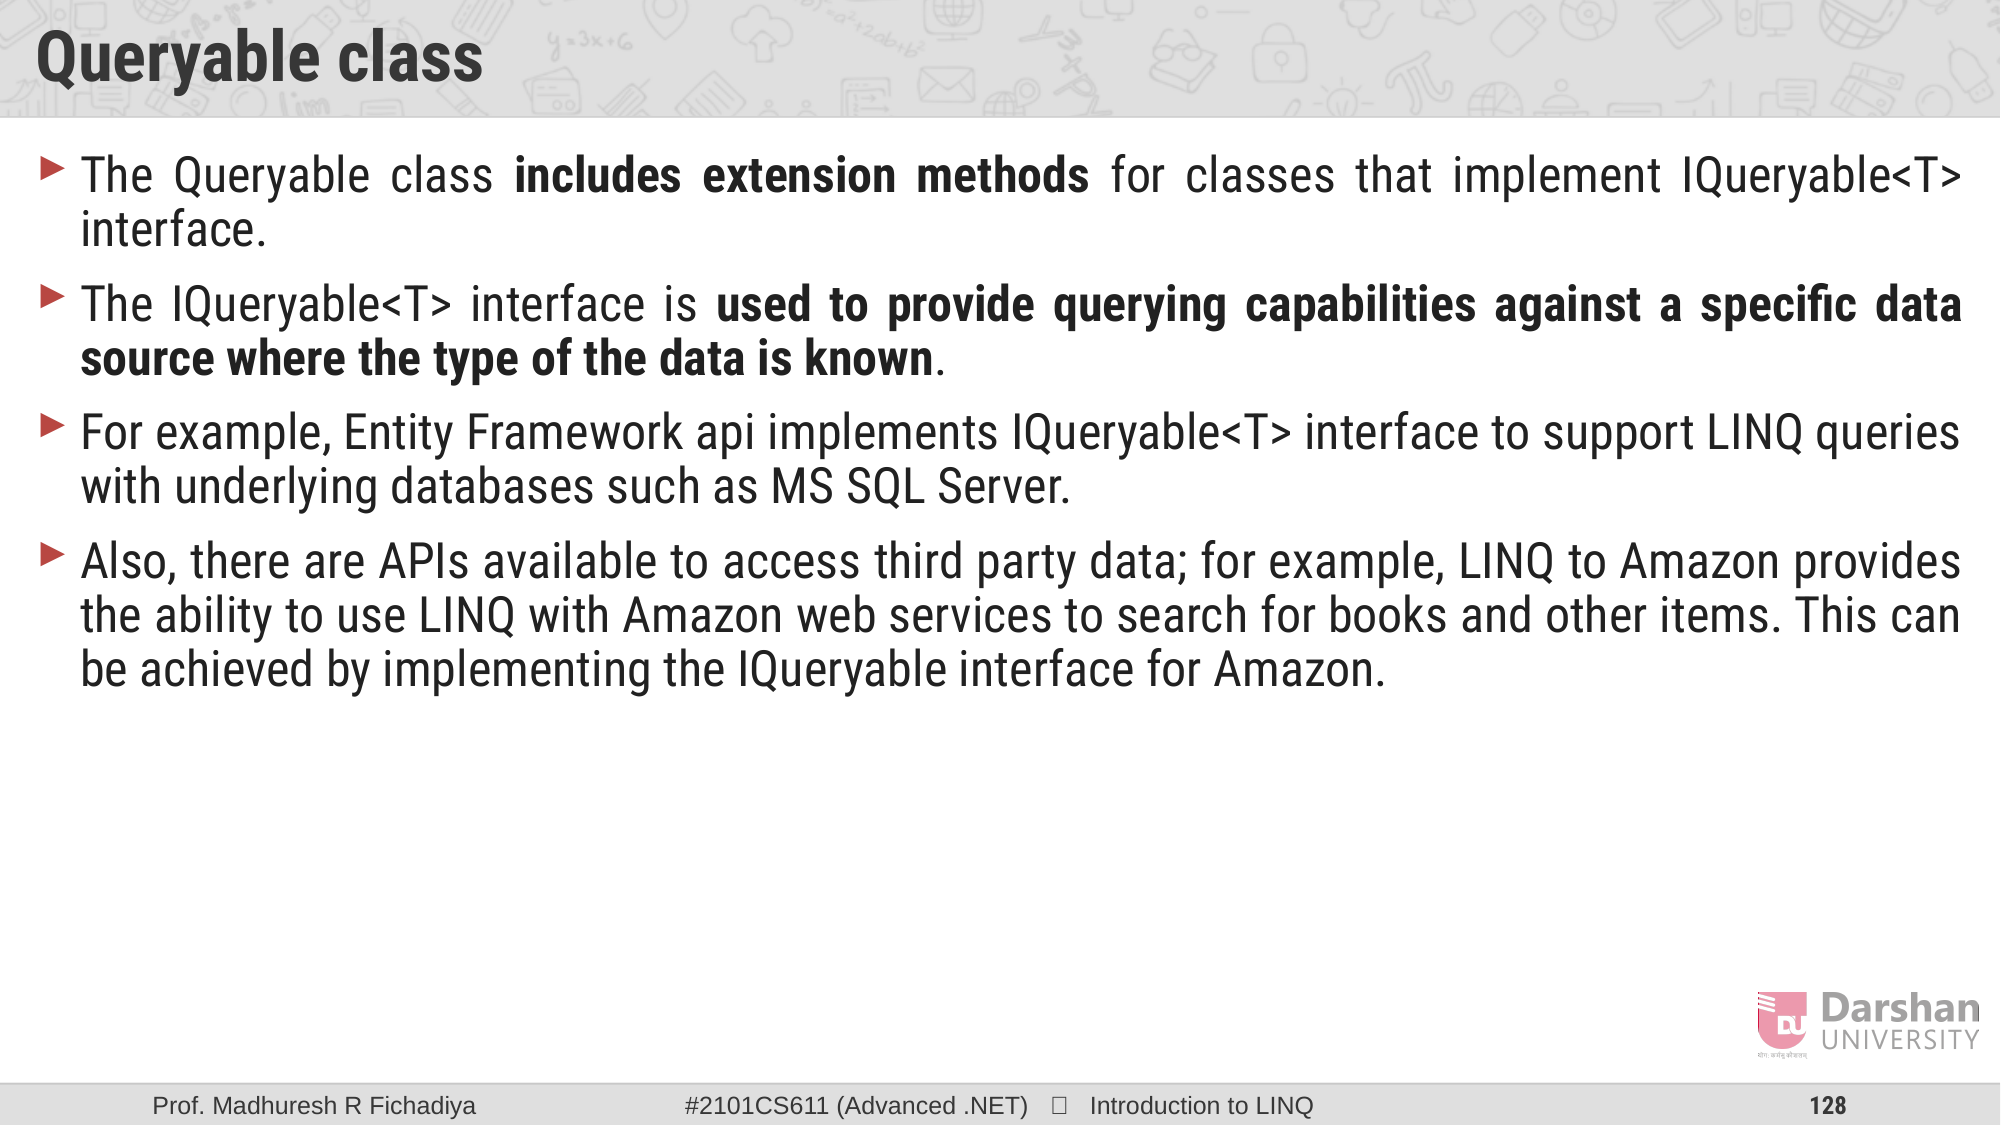

# Queryable class
The Queryable class includes extension methods for classes that implement IQueryable<T> interface.
The IQueryable<T> interface is used to provide querying capabilities against a specific data source where the type of the data is known.
For example, Entity Framework api implements IQueryable<T> interface to support LINQ queries with underlying databases such as MS SQL Server.
Also, there are APIs available to access third party data; for example, LINQ to Amazon provides the ability to use LINQ with Amazon web services to search for books and other items. This can be achieved by implementing the IQueryable interface for Amazon.